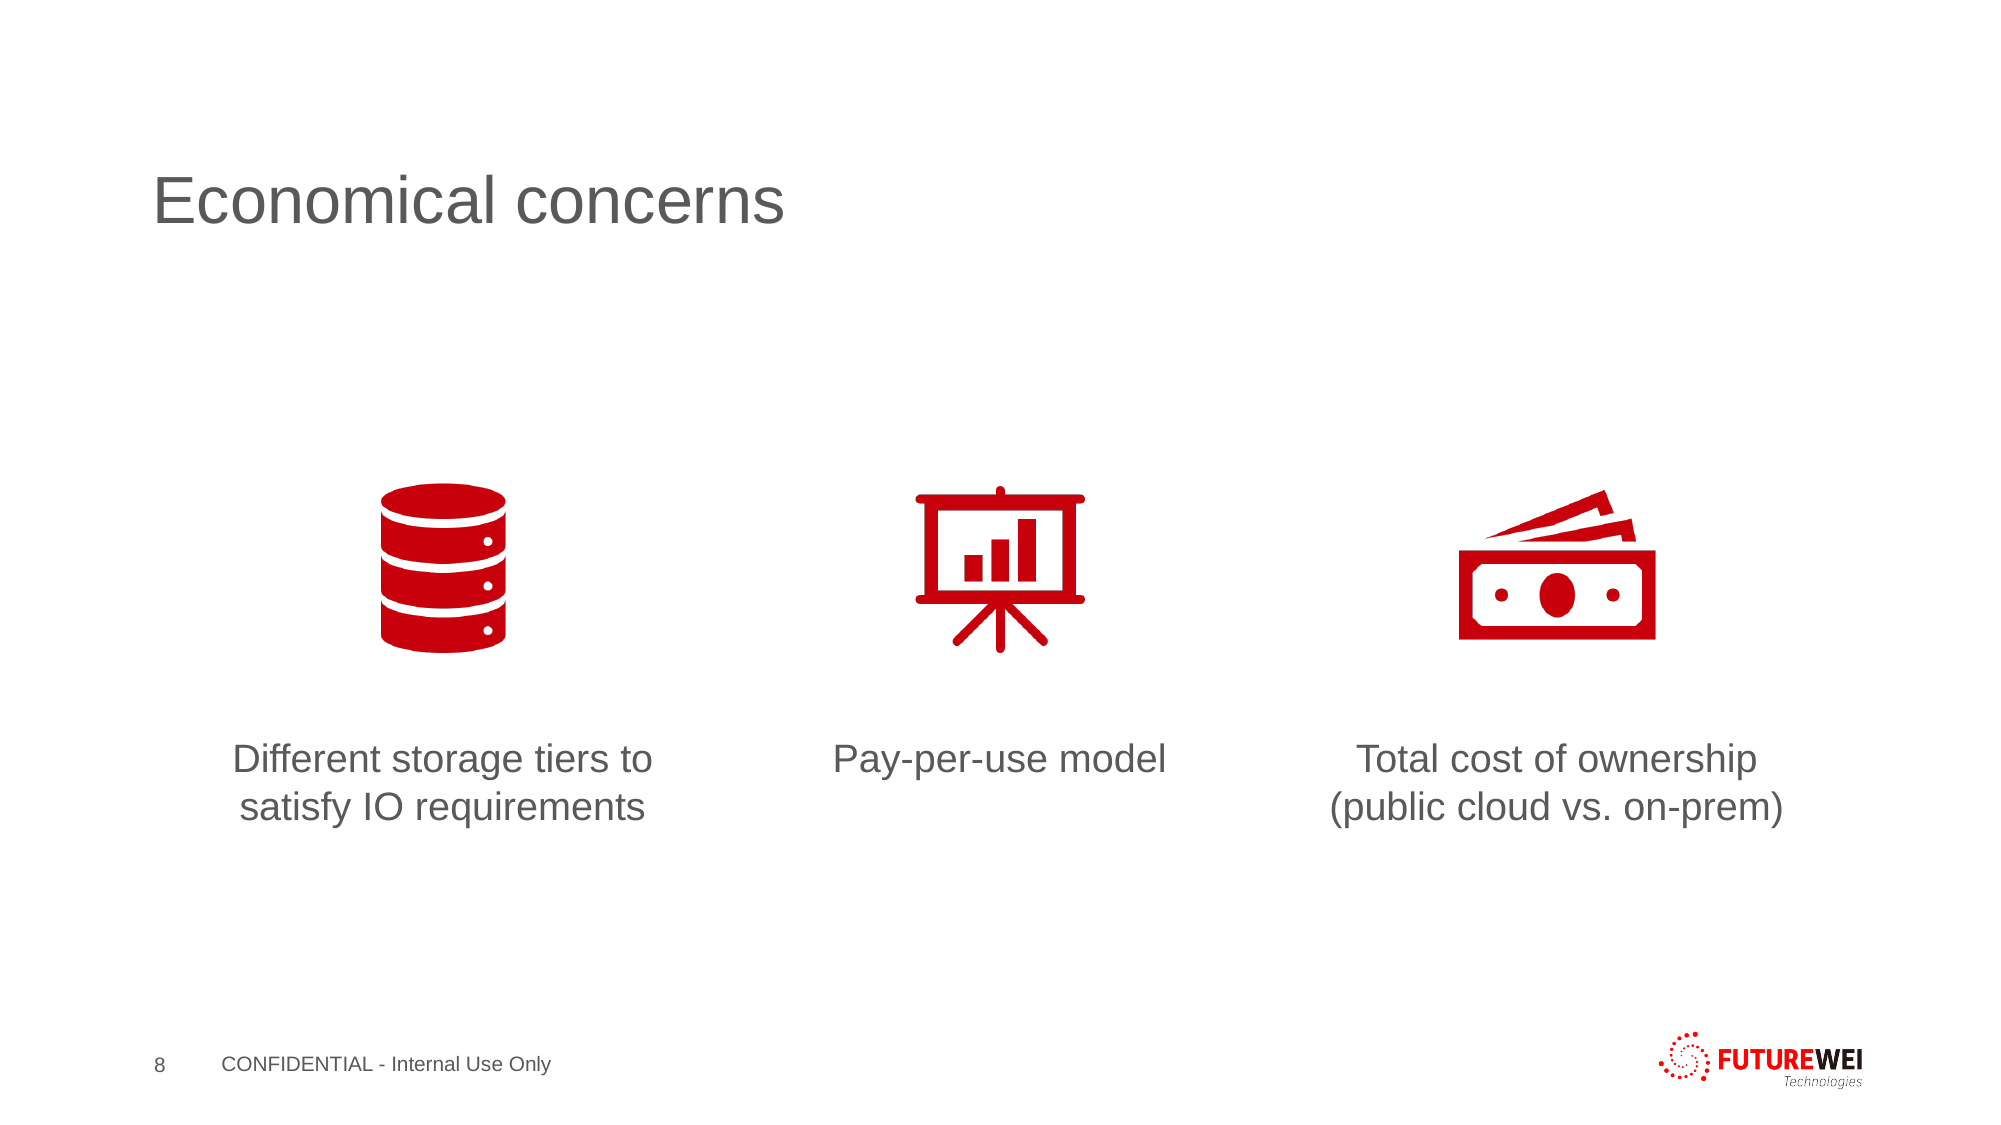

# Economical concerns
Different storage tiers to satisfy IO requirements
Pay-per-use model
Total cost of ownership (public cloud vs. on-prem)
8
CONFIDENTIAL - Internal Use Only